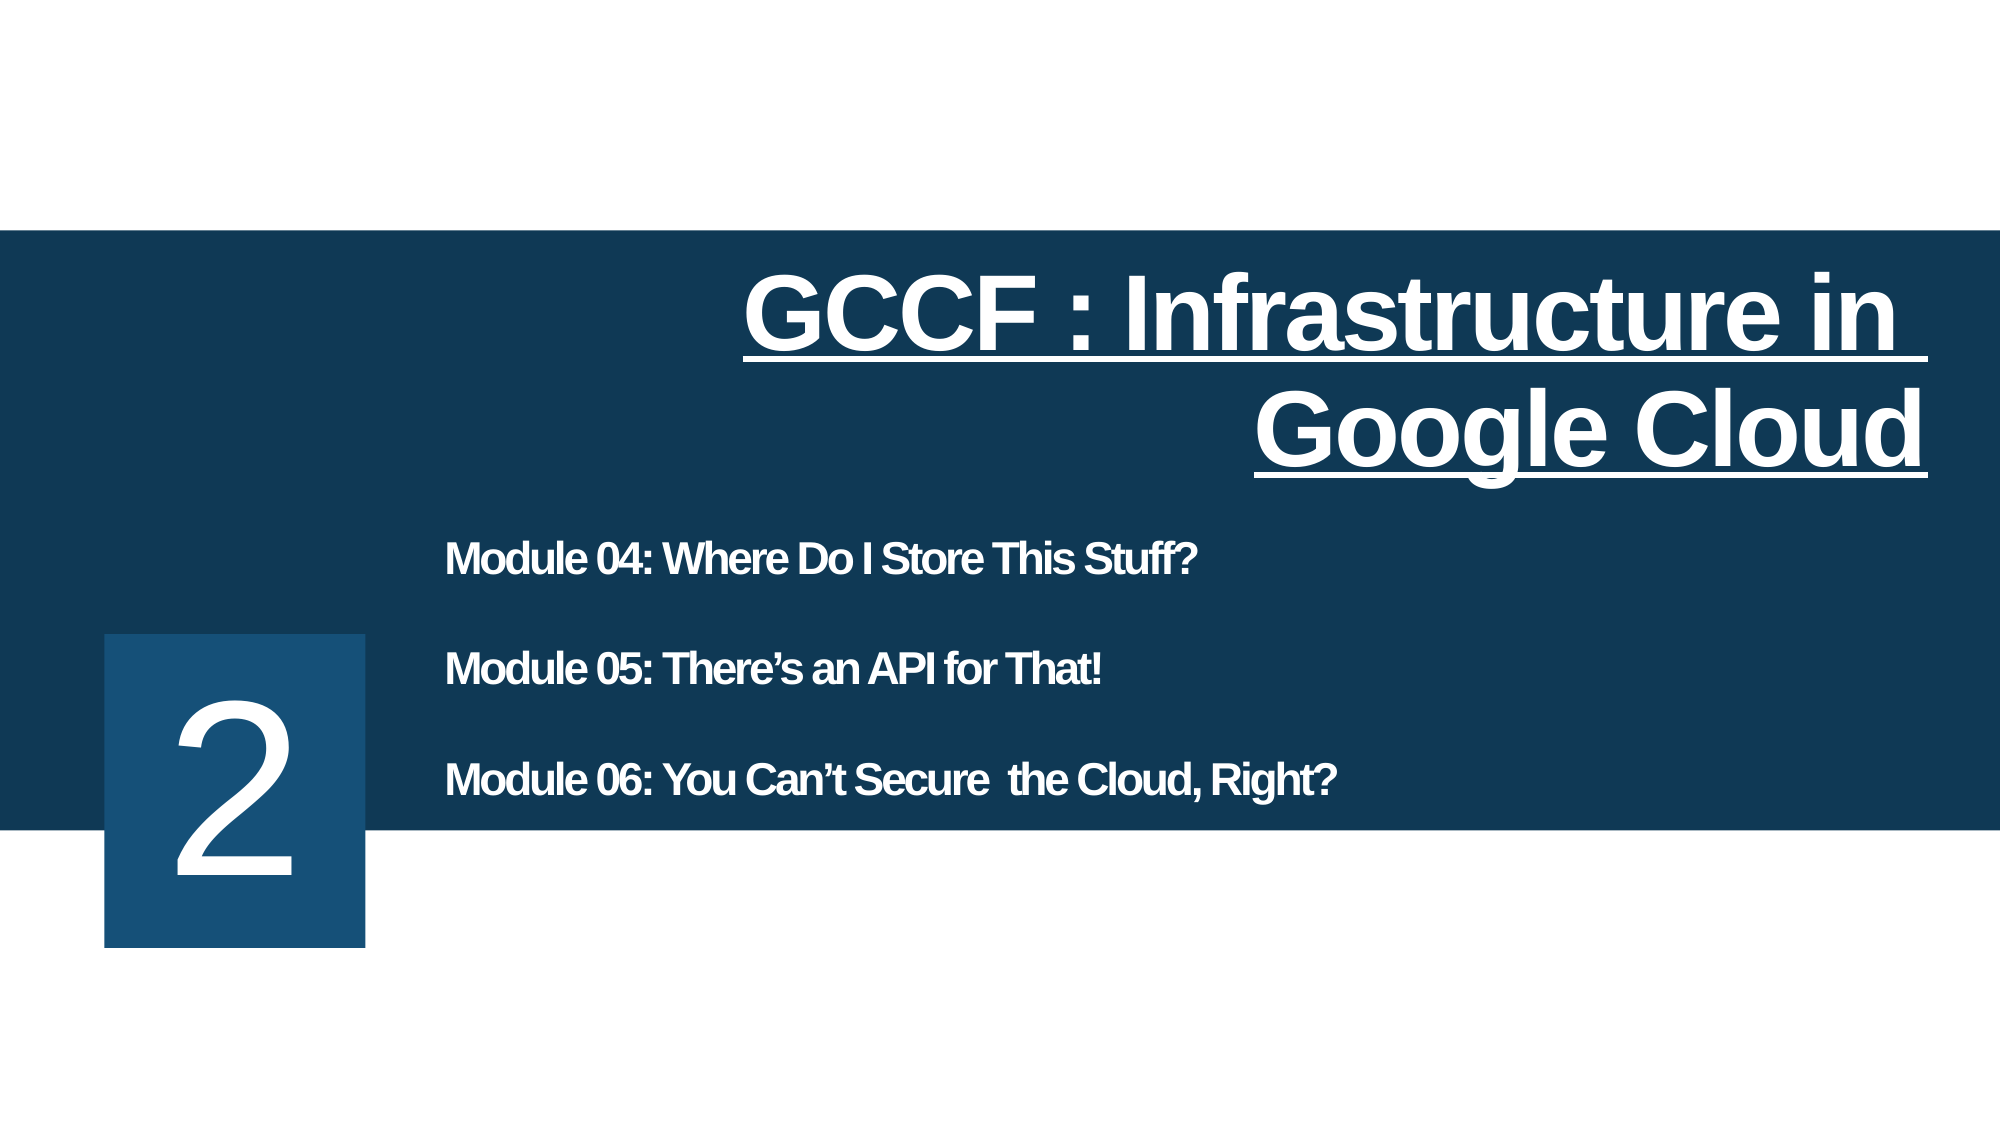

# GCCF : Infrastructure in Google Cloud
Module 04: Where Do I Store This Stuff?
Module 05: There’s an API for That!
Module 06: You Can’t Secure  the Cloud, Right?
2